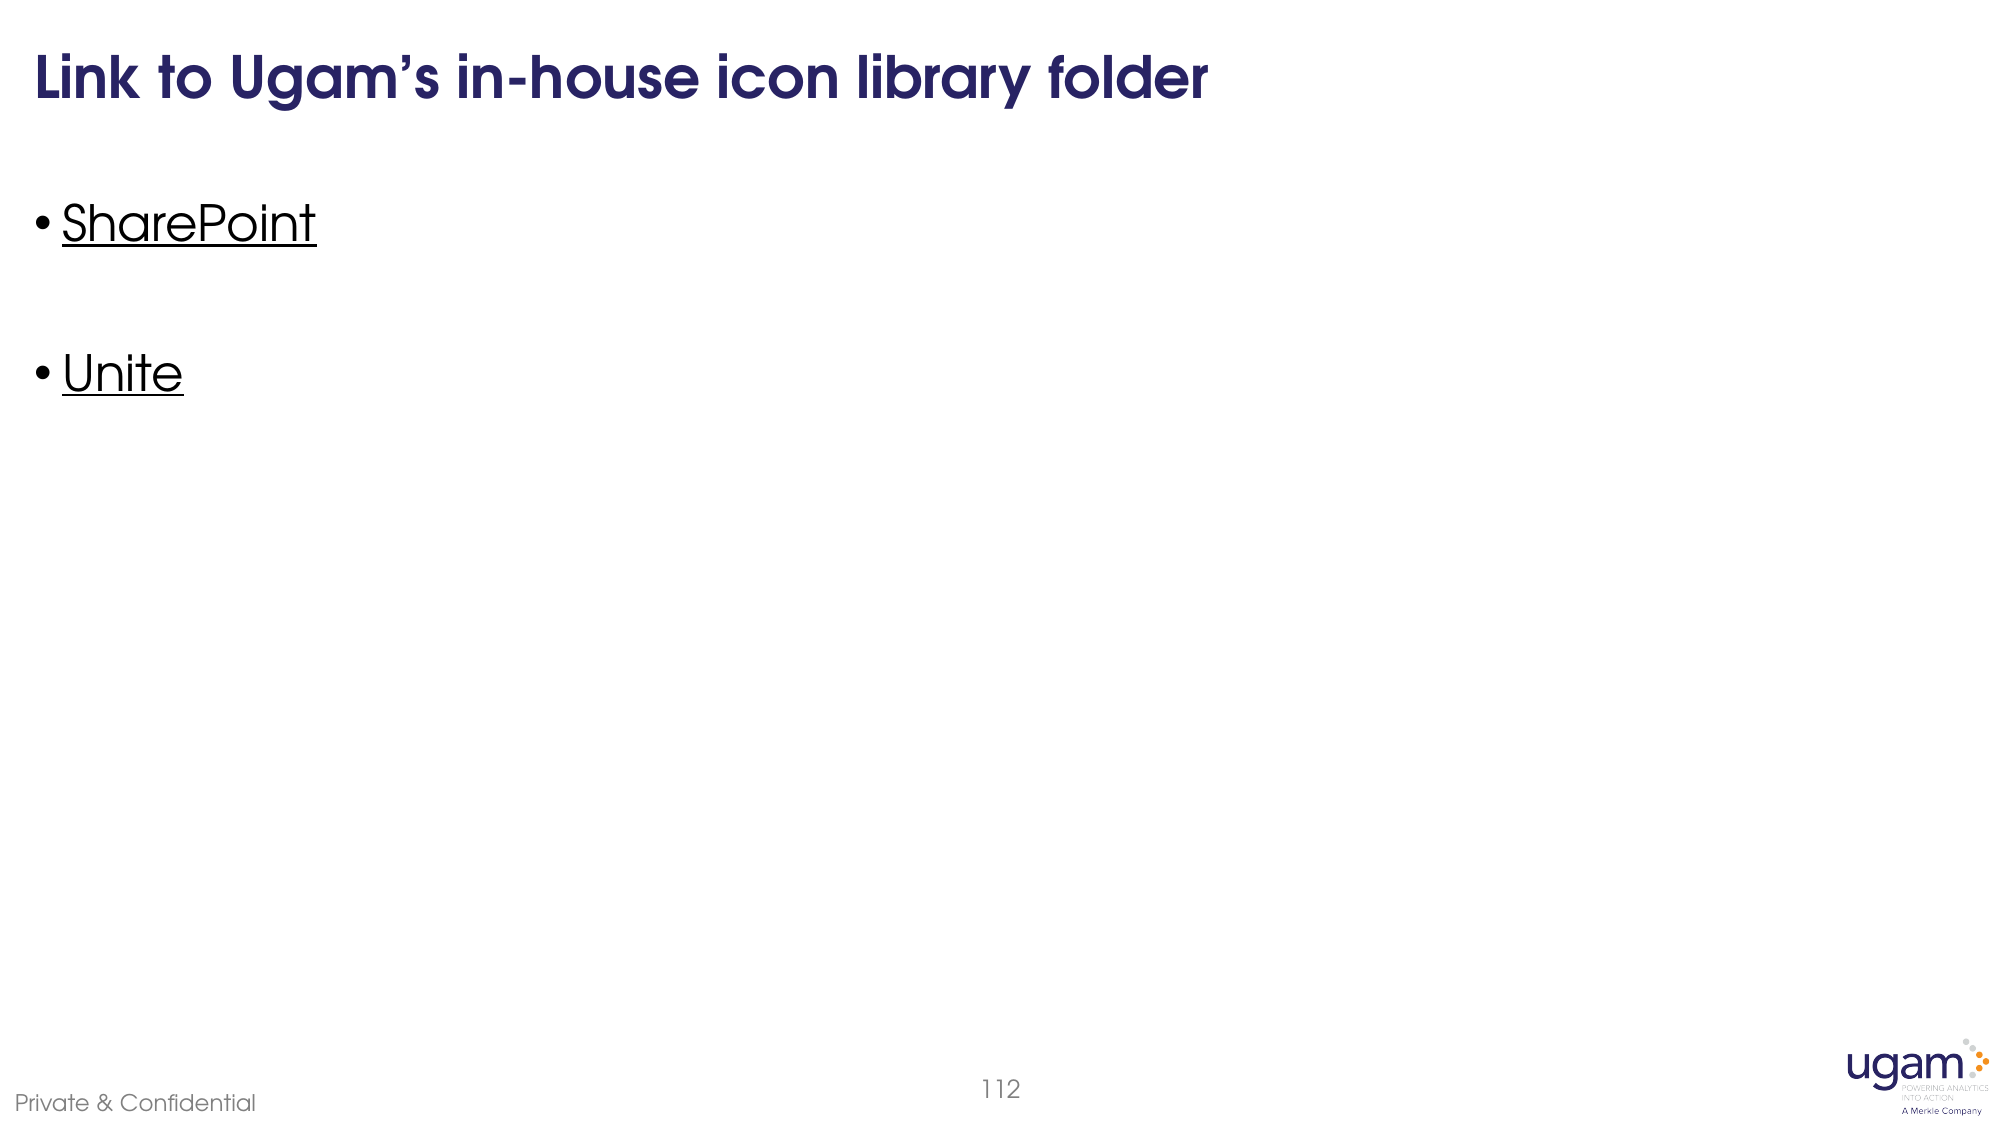

# Link to Ugam’s in-house icon library folder
SharePoint

Unite